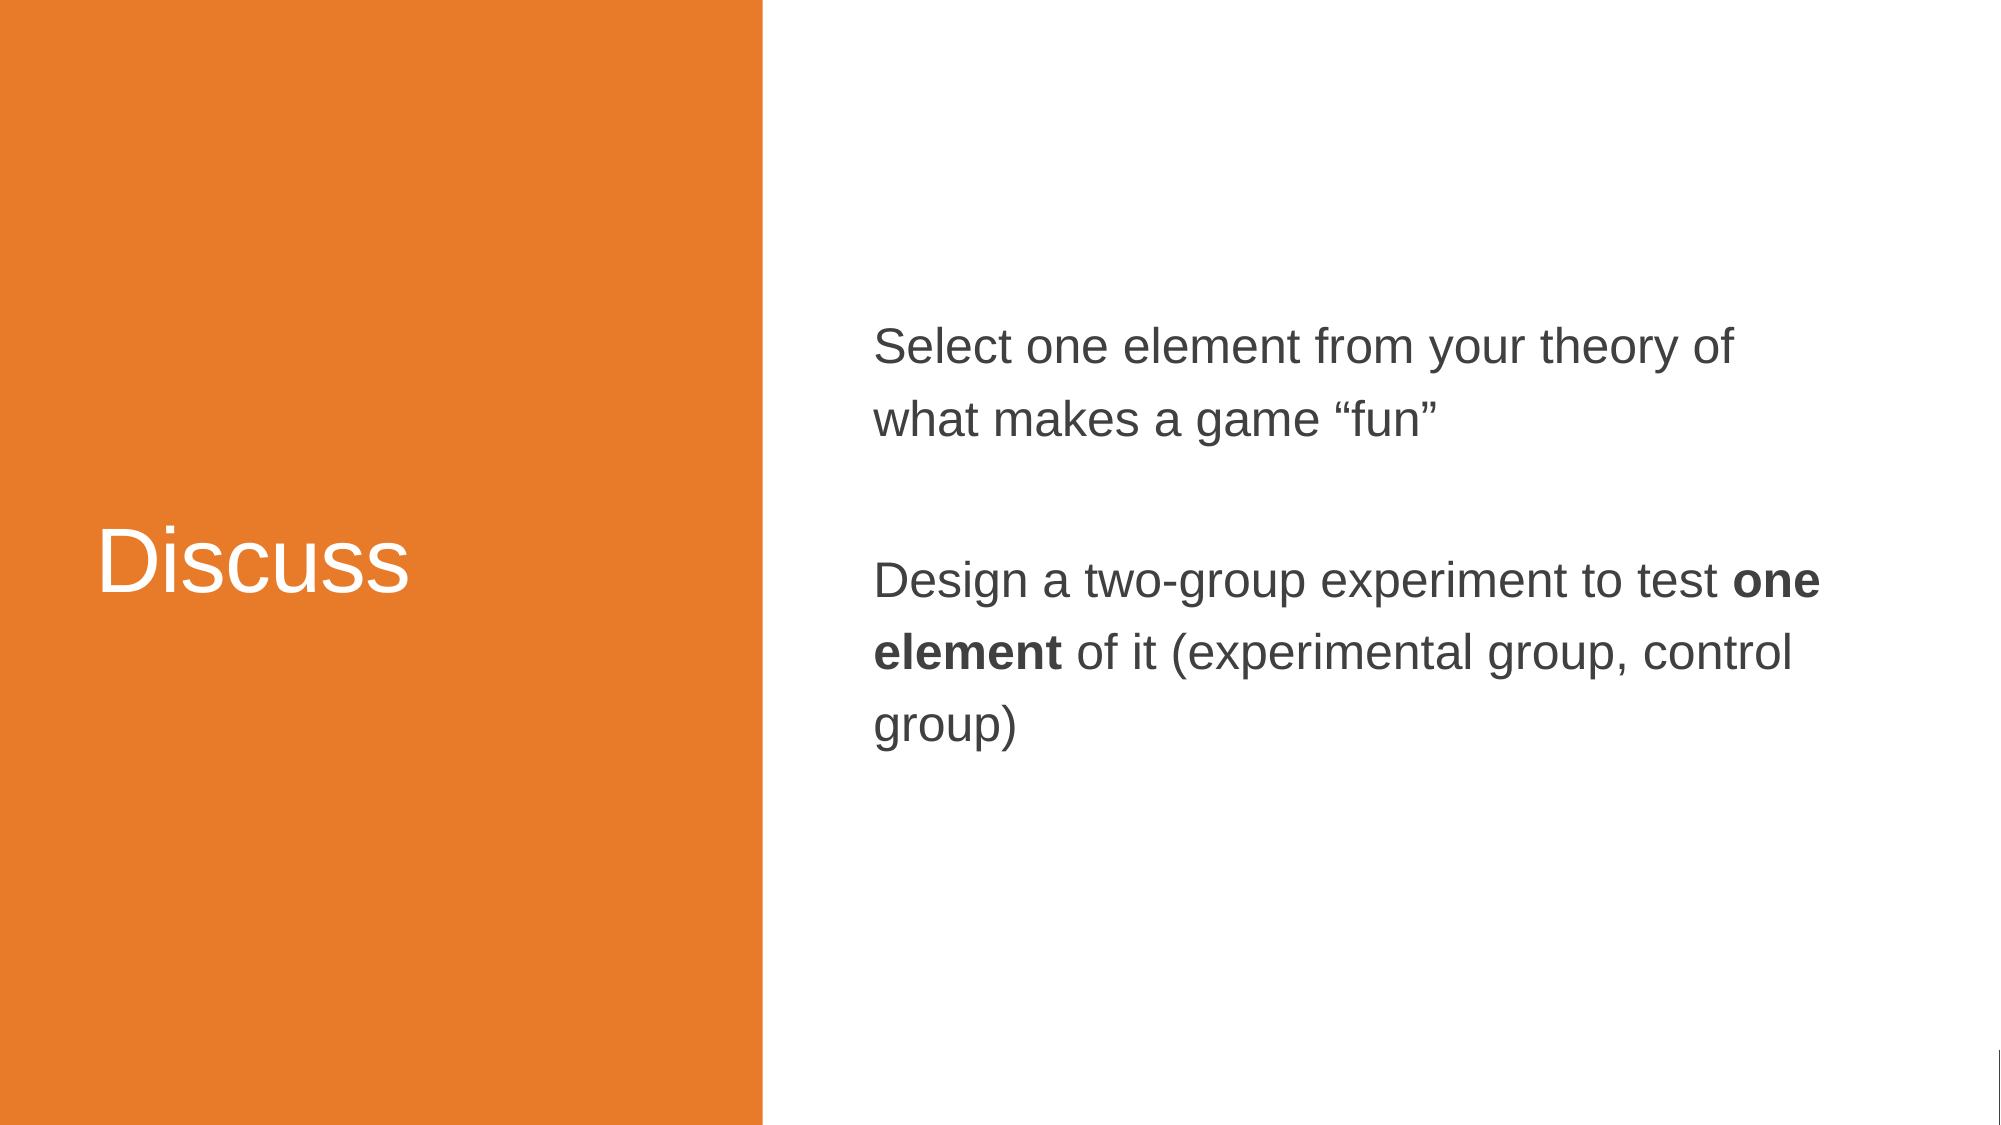

# Discuss
Select one element from your theory of what makes a game “fun”
Design a two-group experiment to test one element of it (experimental group, control group)